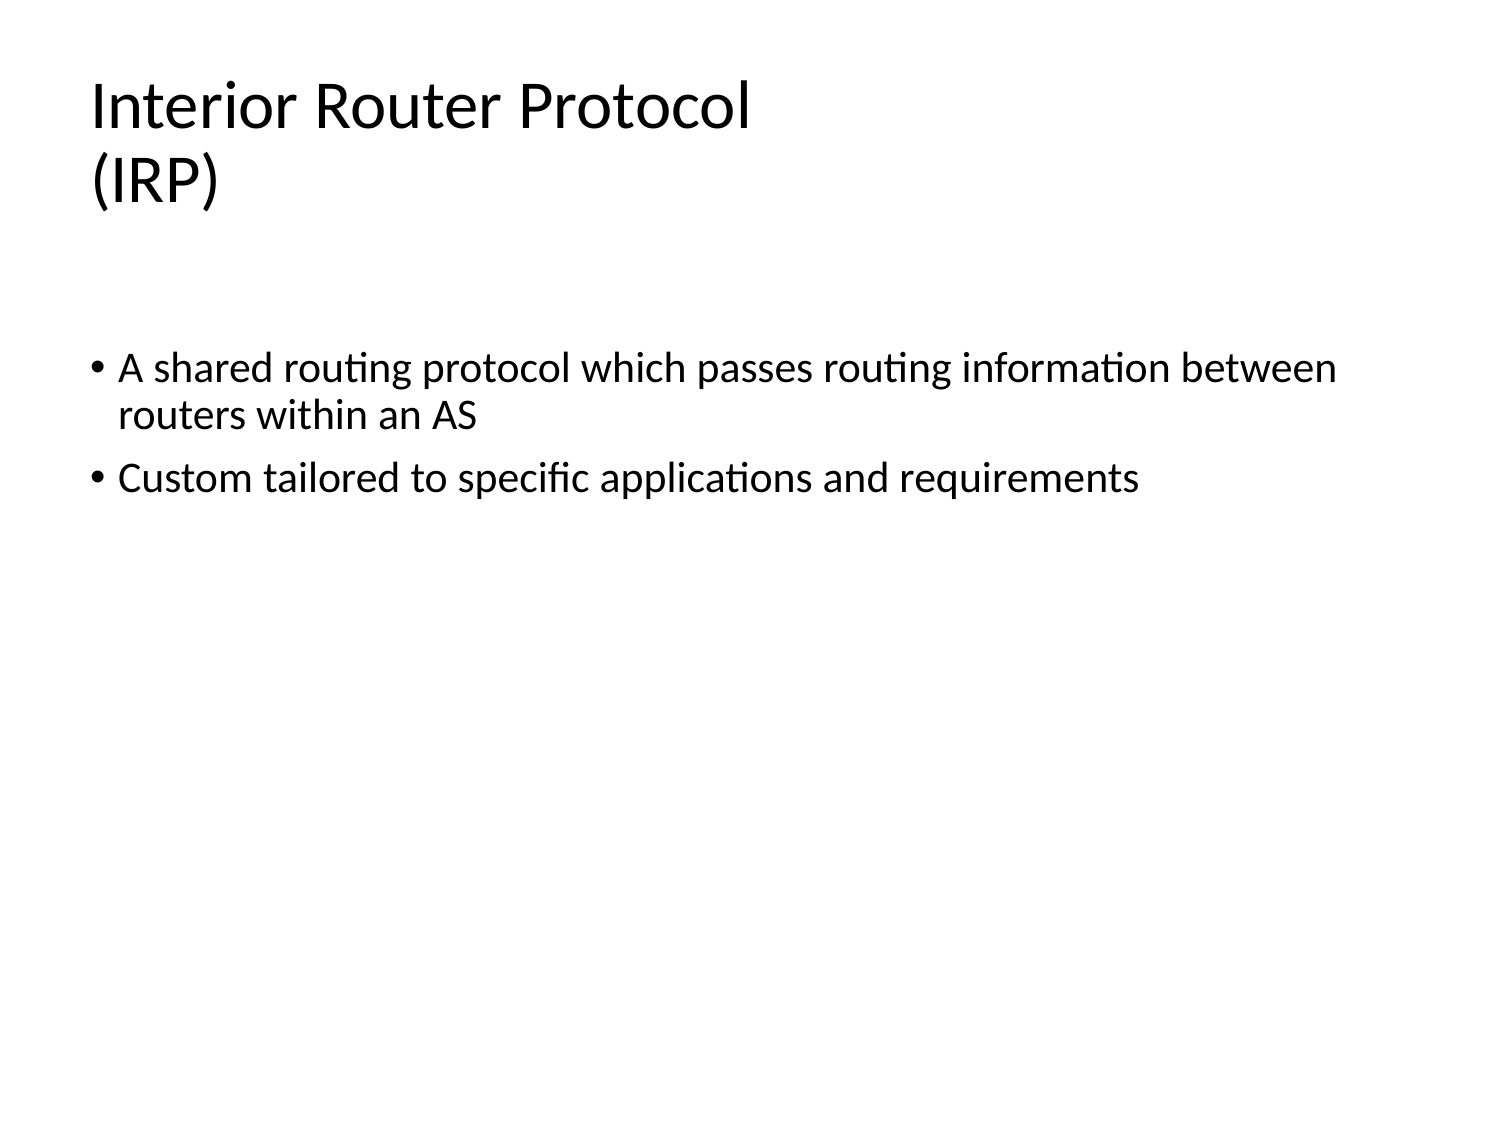

# Interior Router Protocol (IRP)
A shared routing protocol which passes routing information between routers within an AS
Custom tailored to specific applications and requirements